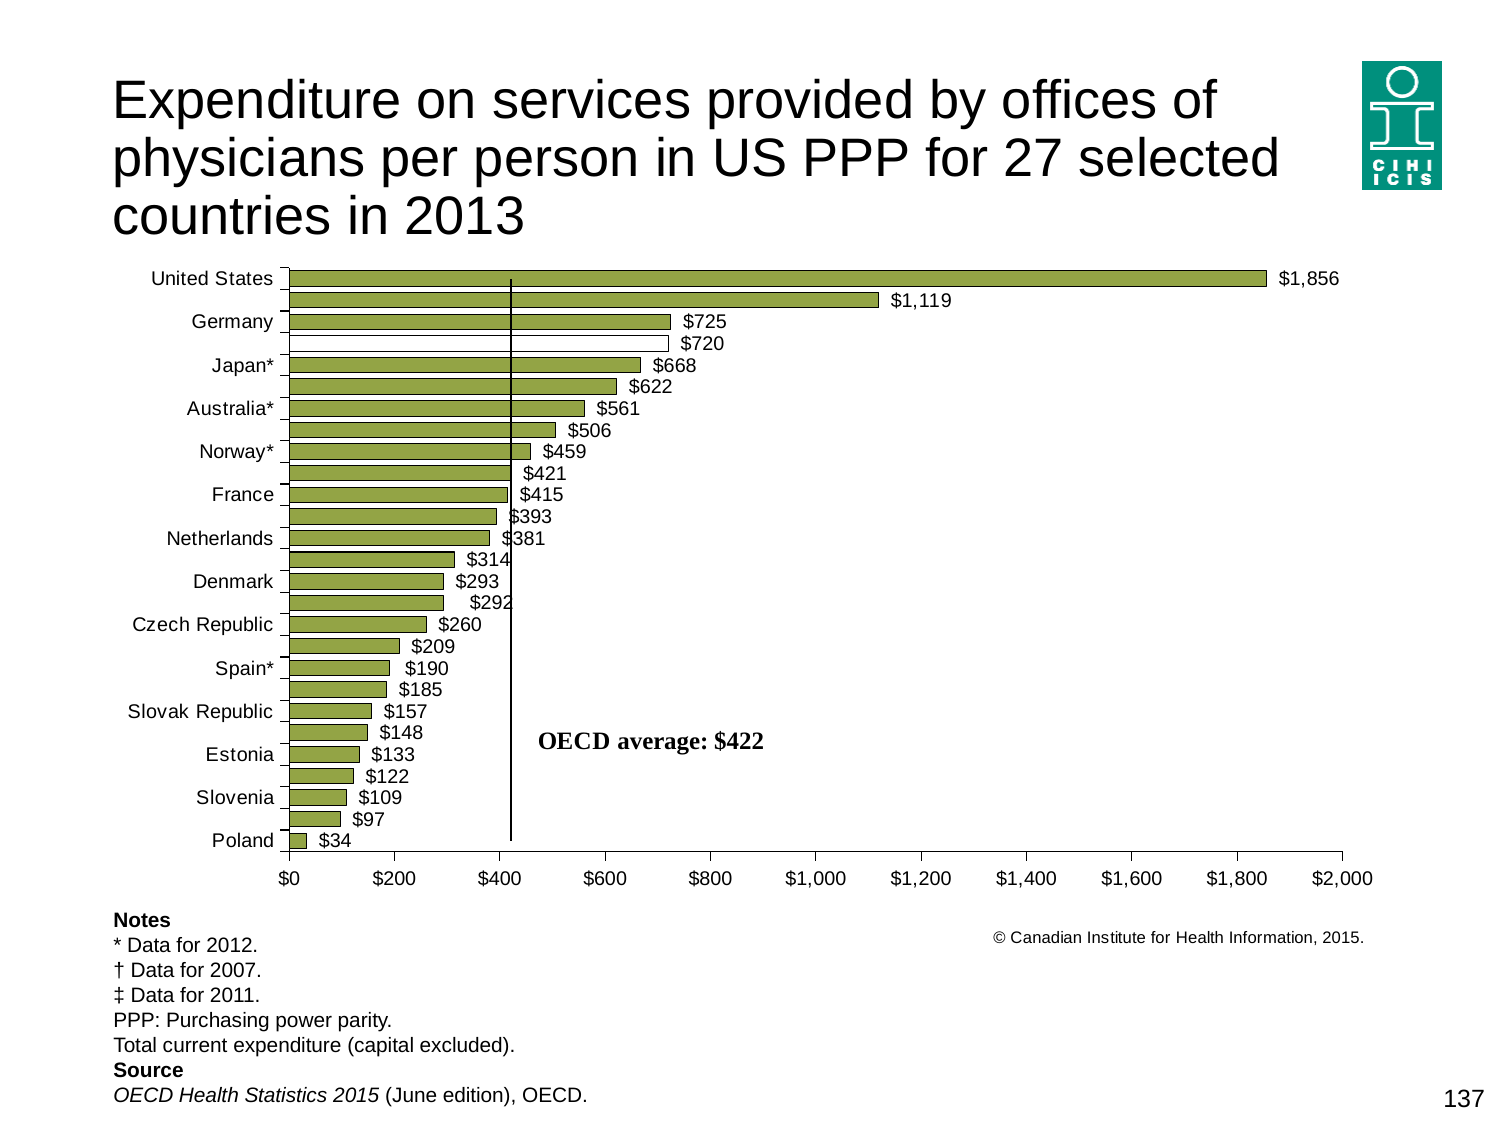

# Expenditure on services provided by offices of physicians per person in US PPP for 27 selected countries in 2013

### Chart

| Category |  Total Current Expenditure per Capita   |  Average |
|---|---|---|
| Poland | 33.5447 | 421.8153814814815 |
| Israel‡ | 96.983 | 421.8153814814815 |
| Slovenia | 108.6951 | 421.8153814814815 |
| Hungary | 121.9779 | 421.8153814814815 |
| Estonia | 133.2601 | 421.8153814814815 |
| New Zealand† | 148.4446 | 421.8153814814815 |
| Slovak Republic | 156.6971 | 421.8153814814815 |
| Iceland | 185.4764 | 421.8153814814815 |
| Spain* | 189.6462 | 421.8153814814815 |
| Finland | 209.2138 | 421.8153814814815 |
| Czech Republic | 259.945 | 421.8153814814815 |
| Portugal* | 292.3514 | 421.8153814814815 |
| Denmark | 292.9959 | 421.8153814814815 |
| Mexico | 314.0003 | 421.8153814814815 |
| Netherlands | 380.6203 | 421.8153814814815 |
| Korea | 393.3209 | 421.8153814814815 |
| France | 415.3886 | 421.8153814814815 |
| Austria | 421.0912 | 421.8153814814815 |
| Norway* | 458.692 | 421.8153814814815 |
| Luxembourg* | 506.3053 | 421.8153814814815 |
| Australia* | 560.6328 | 421.8153814814815 |
| Belgium | 621.9062 | 421.8153814814815 |
| Japan* | 667.5214 | 421.8153814814815 |
| CANADA | 720.1477 | 421.8153814814815 |
| Germany | 724.8688 | 421.8153814814815 |
| Switzerland | 1119.4786 | 421.8153814814815 |
| United States | 1855.81 | 421.8153814814815 |
Notes
* Data for 2012.
† Data for 2007.
‡ Data for 2011.
PPP: Purchasing power parity.
Total current expenditure (capital excluded).
Source
OECD Health Statistics 2015 (June edition), OECD.
137